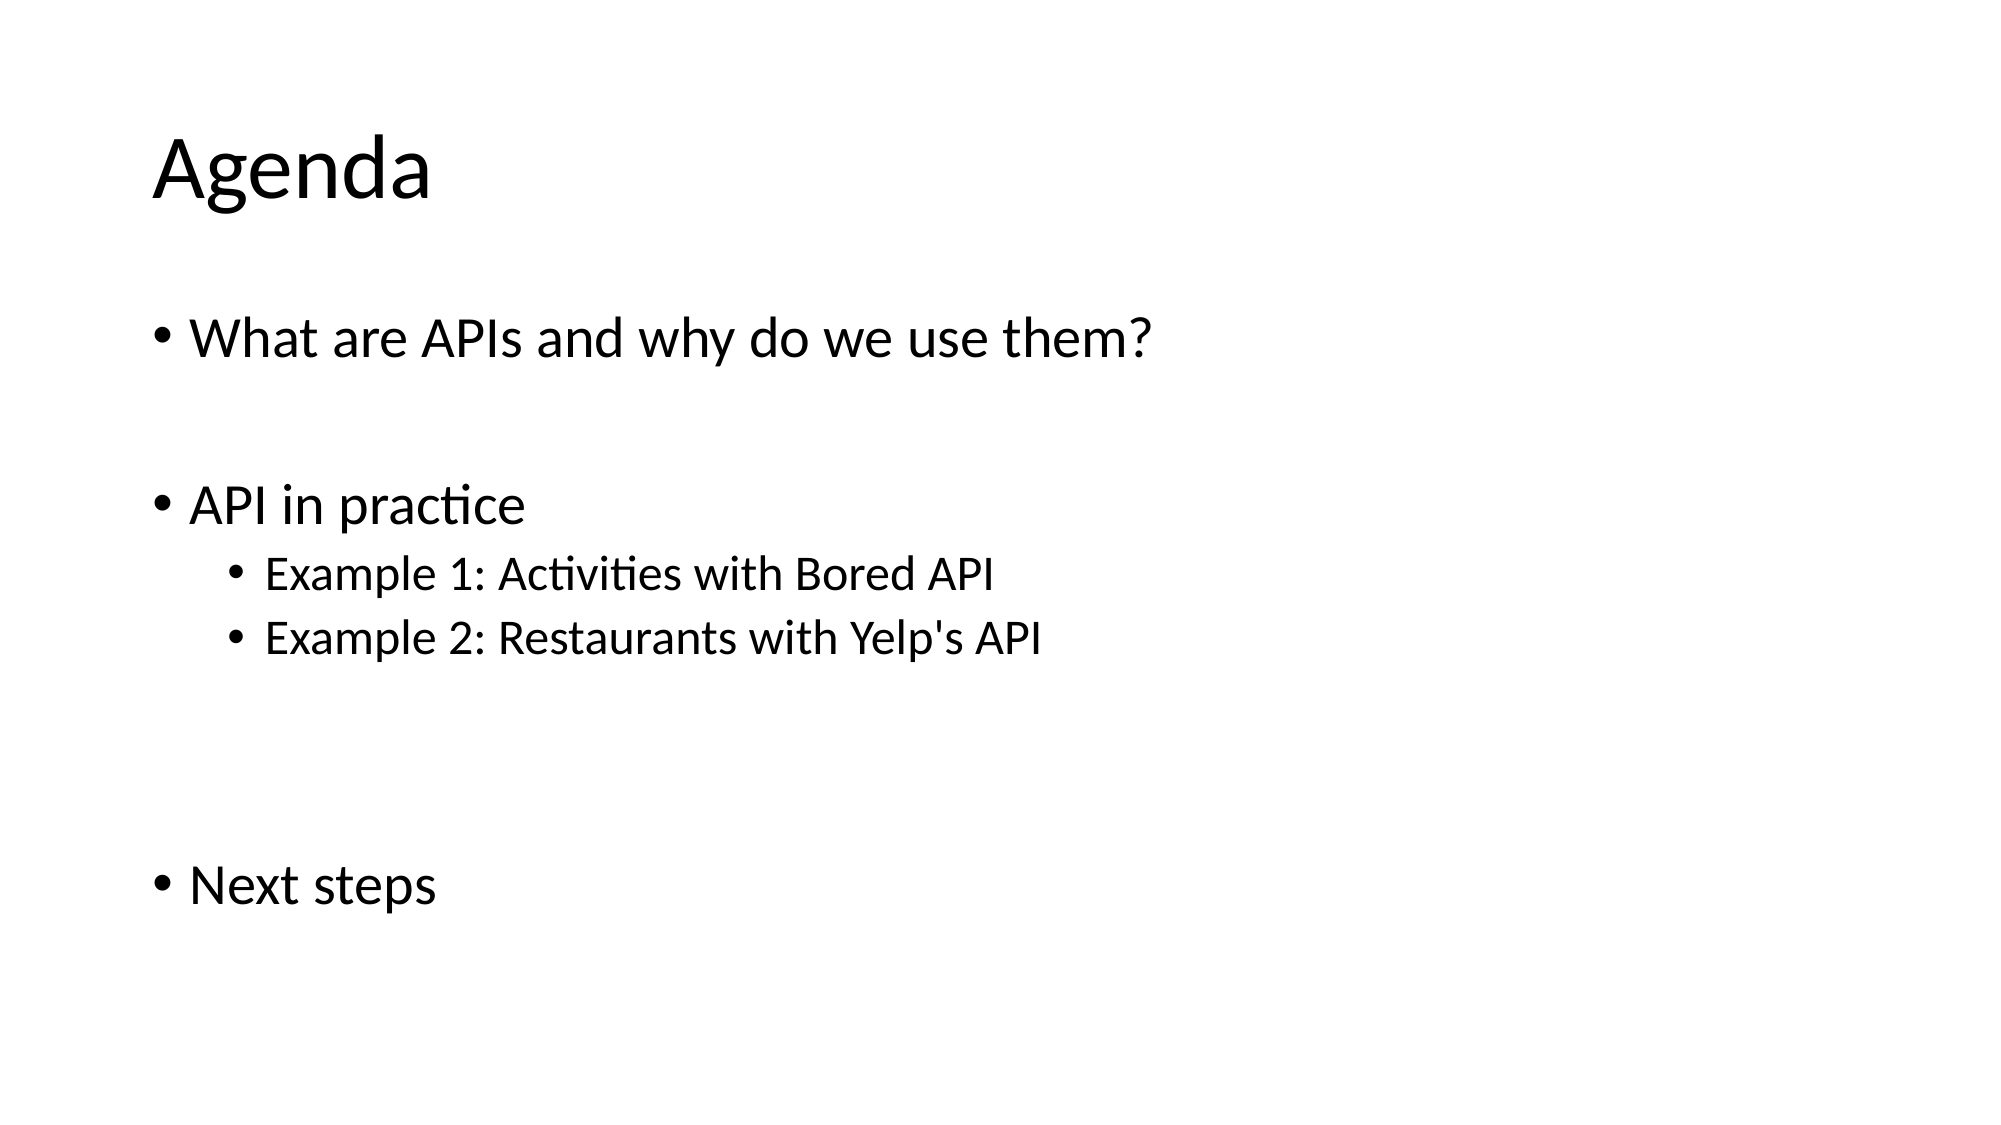

# Agenda
What are APIs and why do we use them?

API in practice
Example 1: Activities with Bored API
Example 2: Restaurants with Yelp's API

Next steps